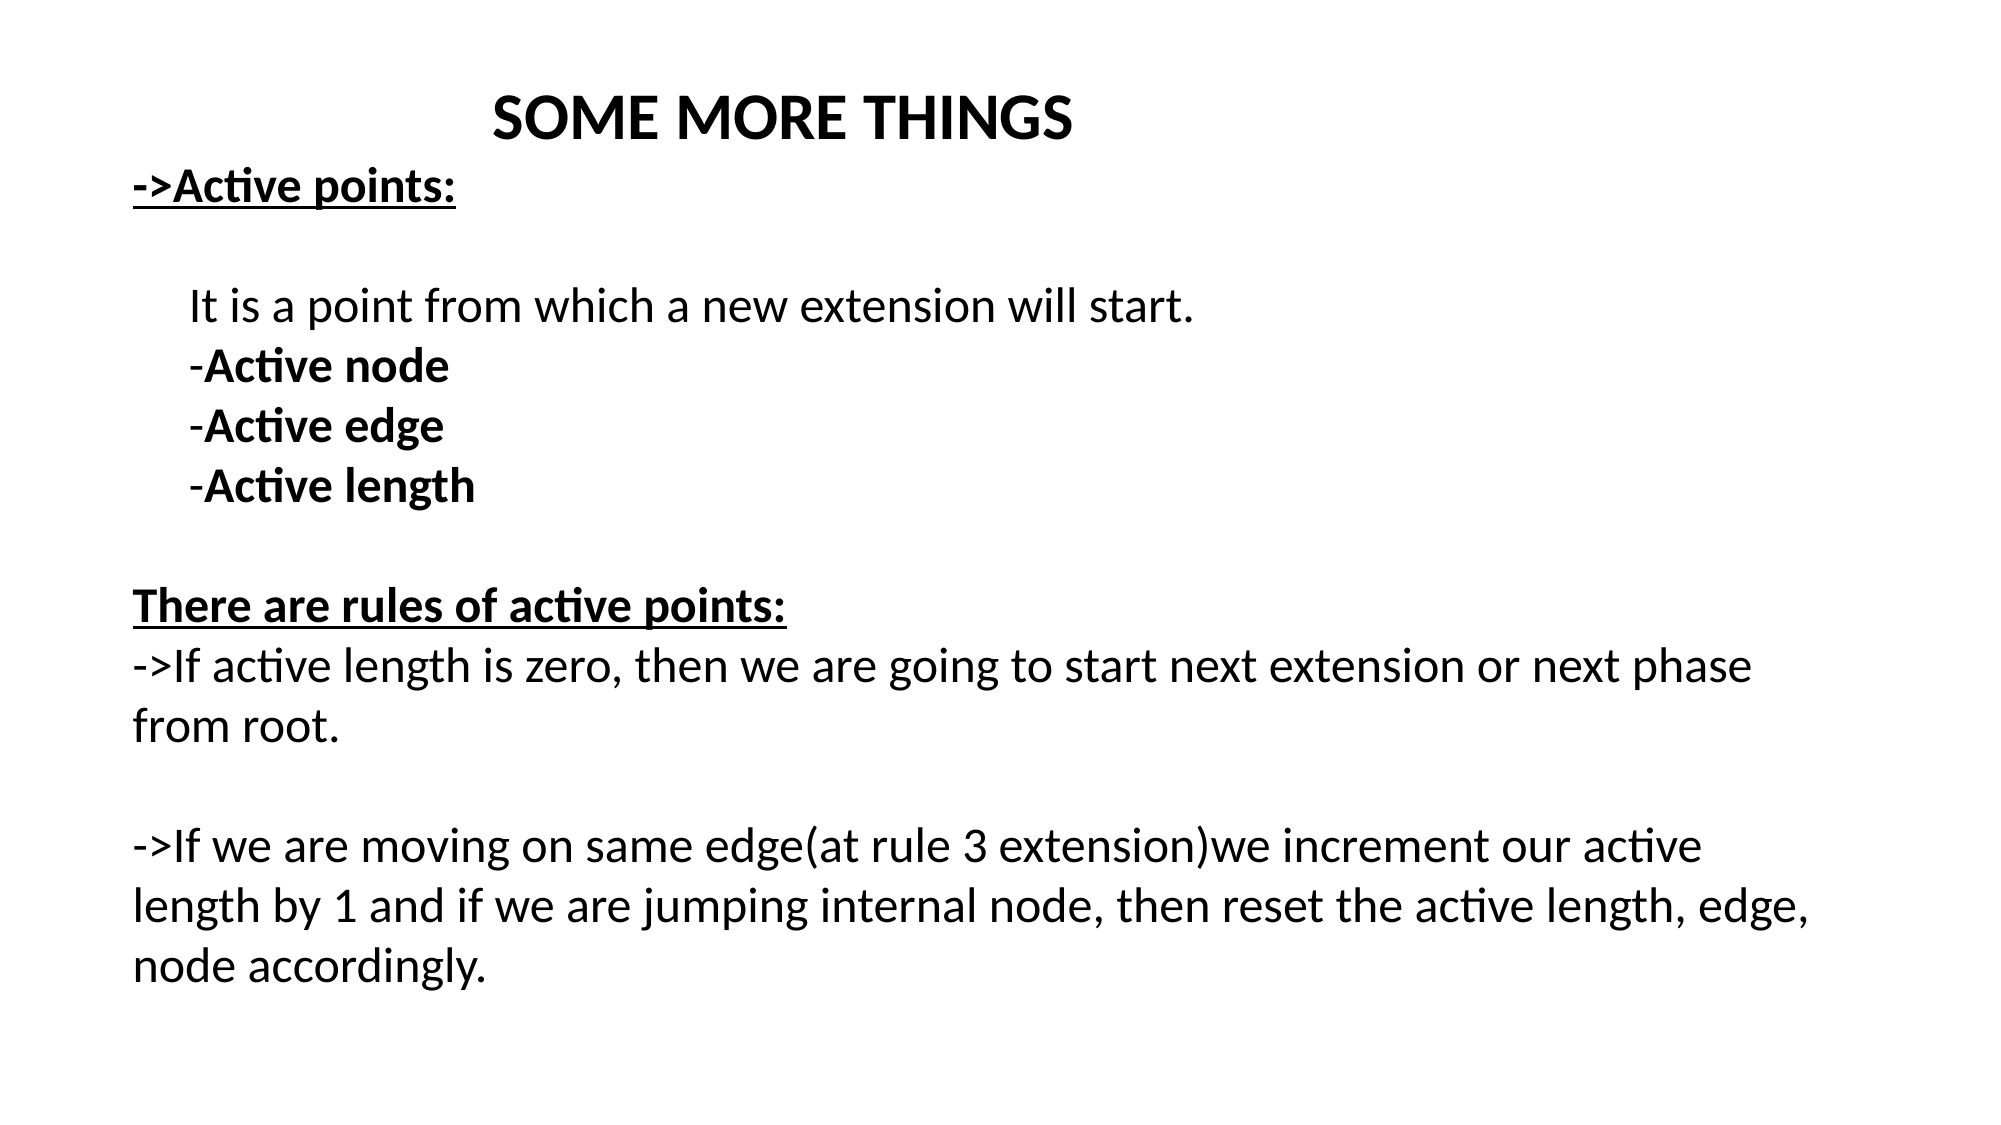

SOME MORE THINGS
->Active points:

     It is a point from which a new extension will start.
     -Active node
     -Active edge
     -Active length

There are rules of active points:
->If active length is zero, then we are going to start next extension or next phase from root.

->If we are moving on same edge(at rule 3 extension)we increment our active length by 1 and if we are jumping internal node, then reset the active length, edge, node accordingly.